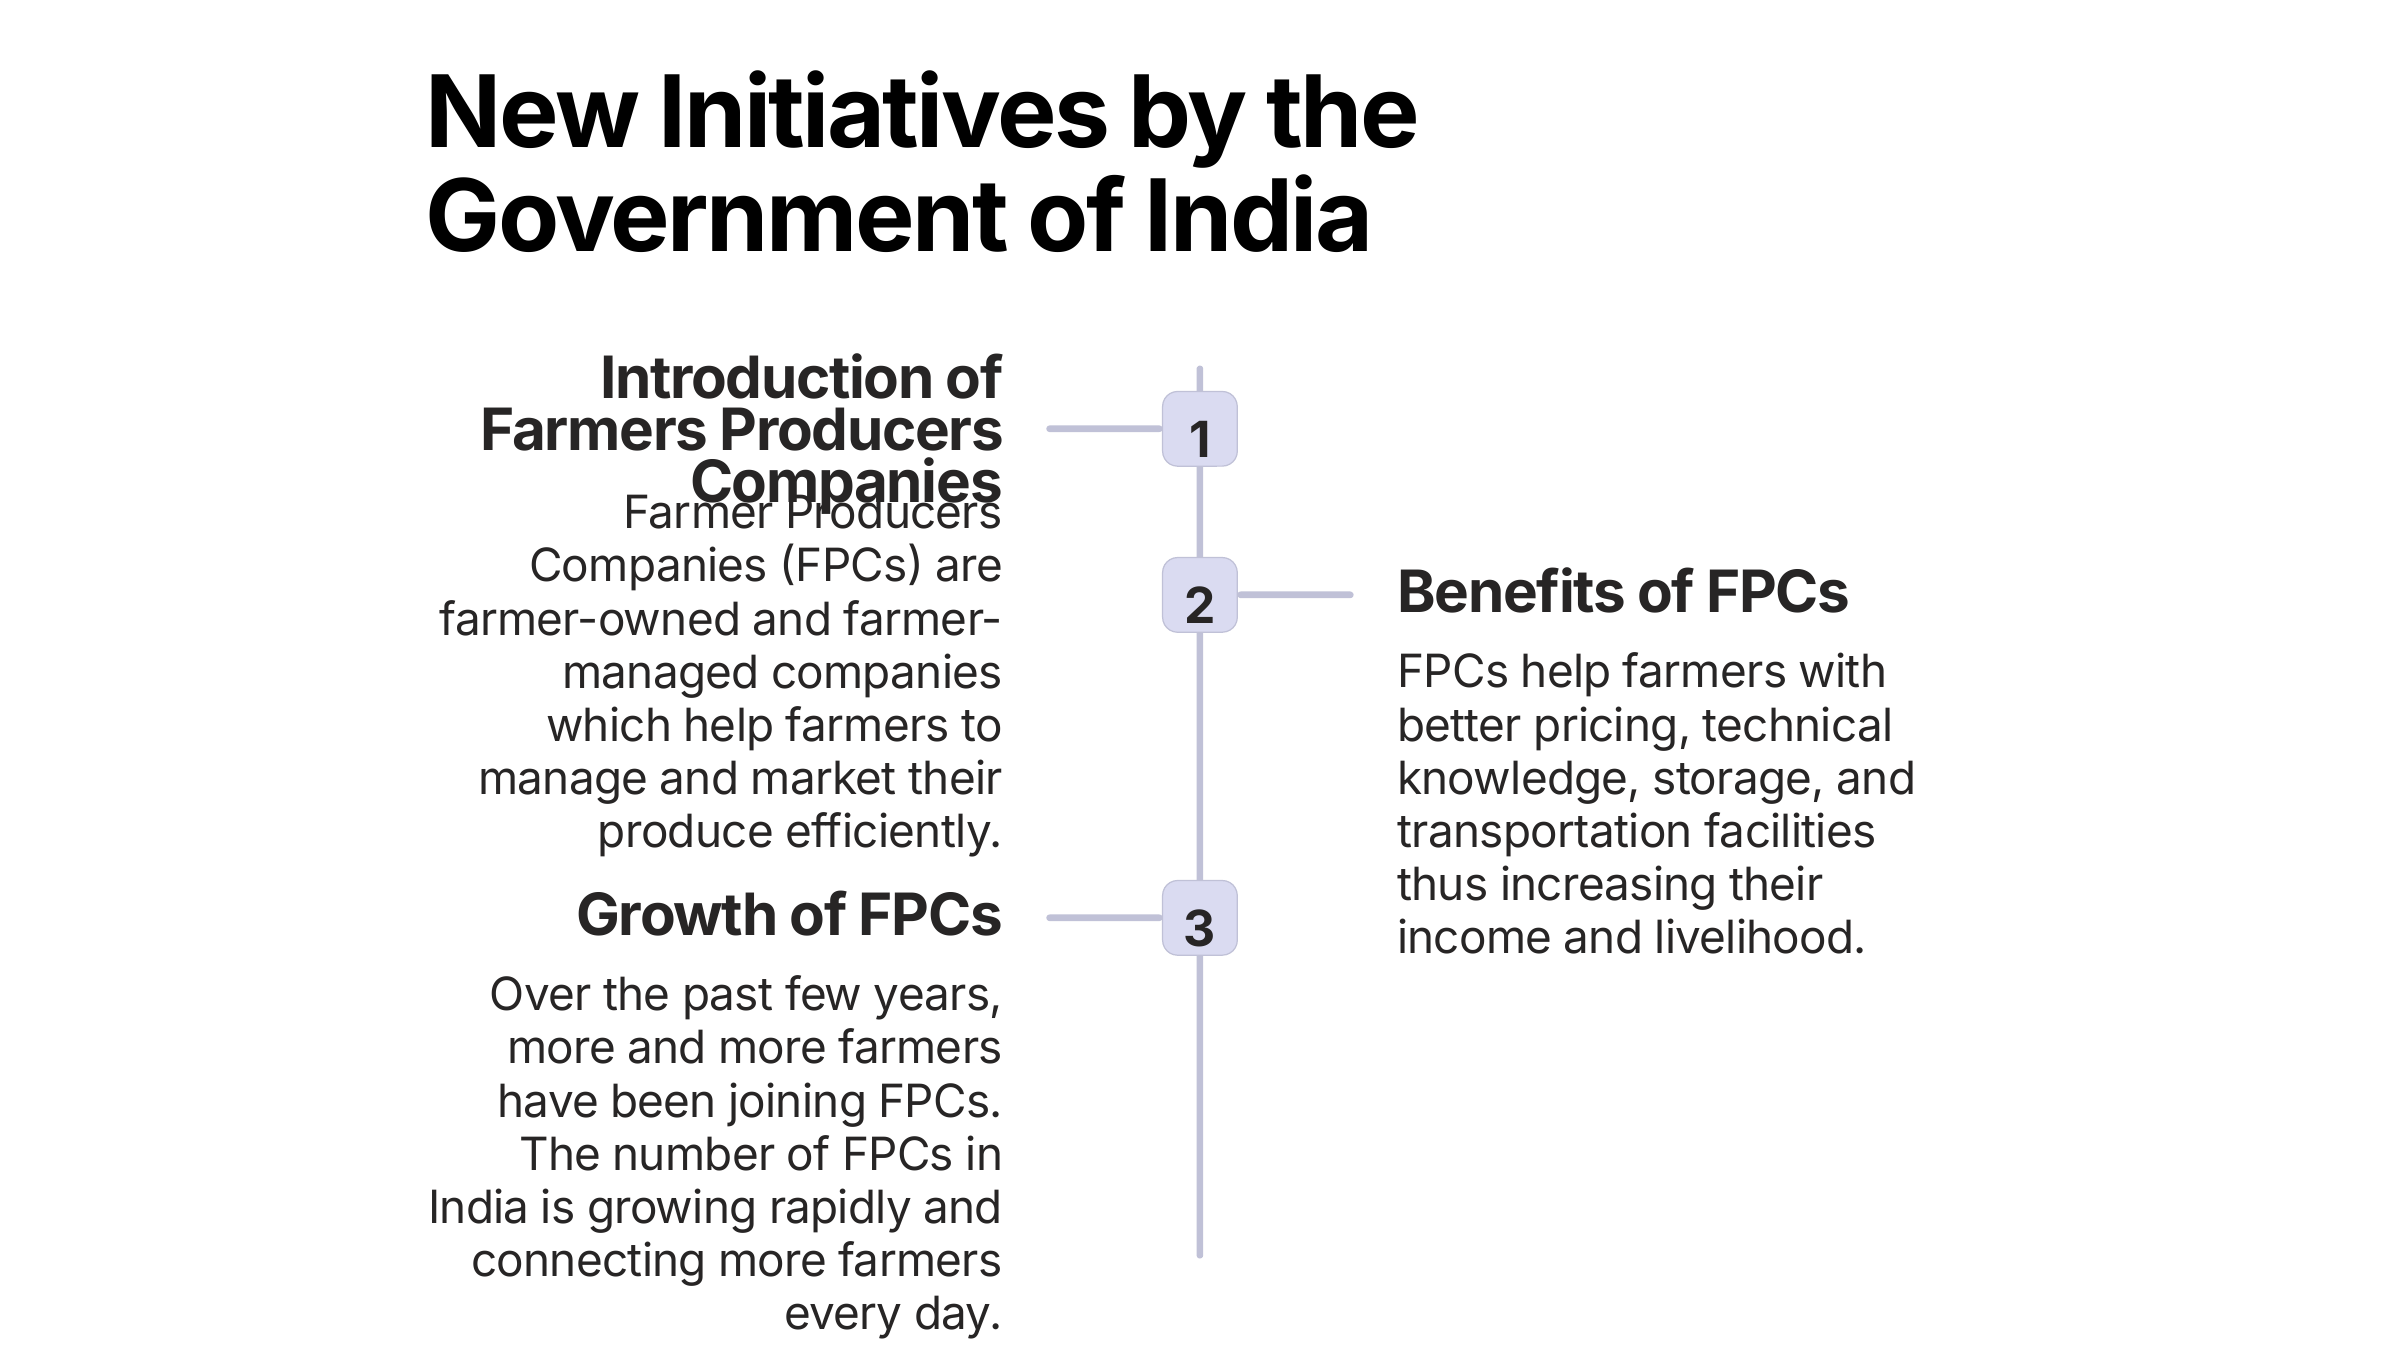

New Initiatives by the Government of India
Introduction of Farmers Producers Companies

1

Farmer Producers Companies (FPCs) are farmer-owned and farmer-managed companies which help farmers to manage and market their produce efficiently.

2
Benefits of FPCs

FPCs help farmers with better pricing, technical knowledge, storage, and transportation facilities thus increasing their income and livelihood.

3
Growth of FPCs

Over the past few years, more and more farmers have been joining FPCs. The number of FPCs in India is growing rapidly and connecting more farmers every day.